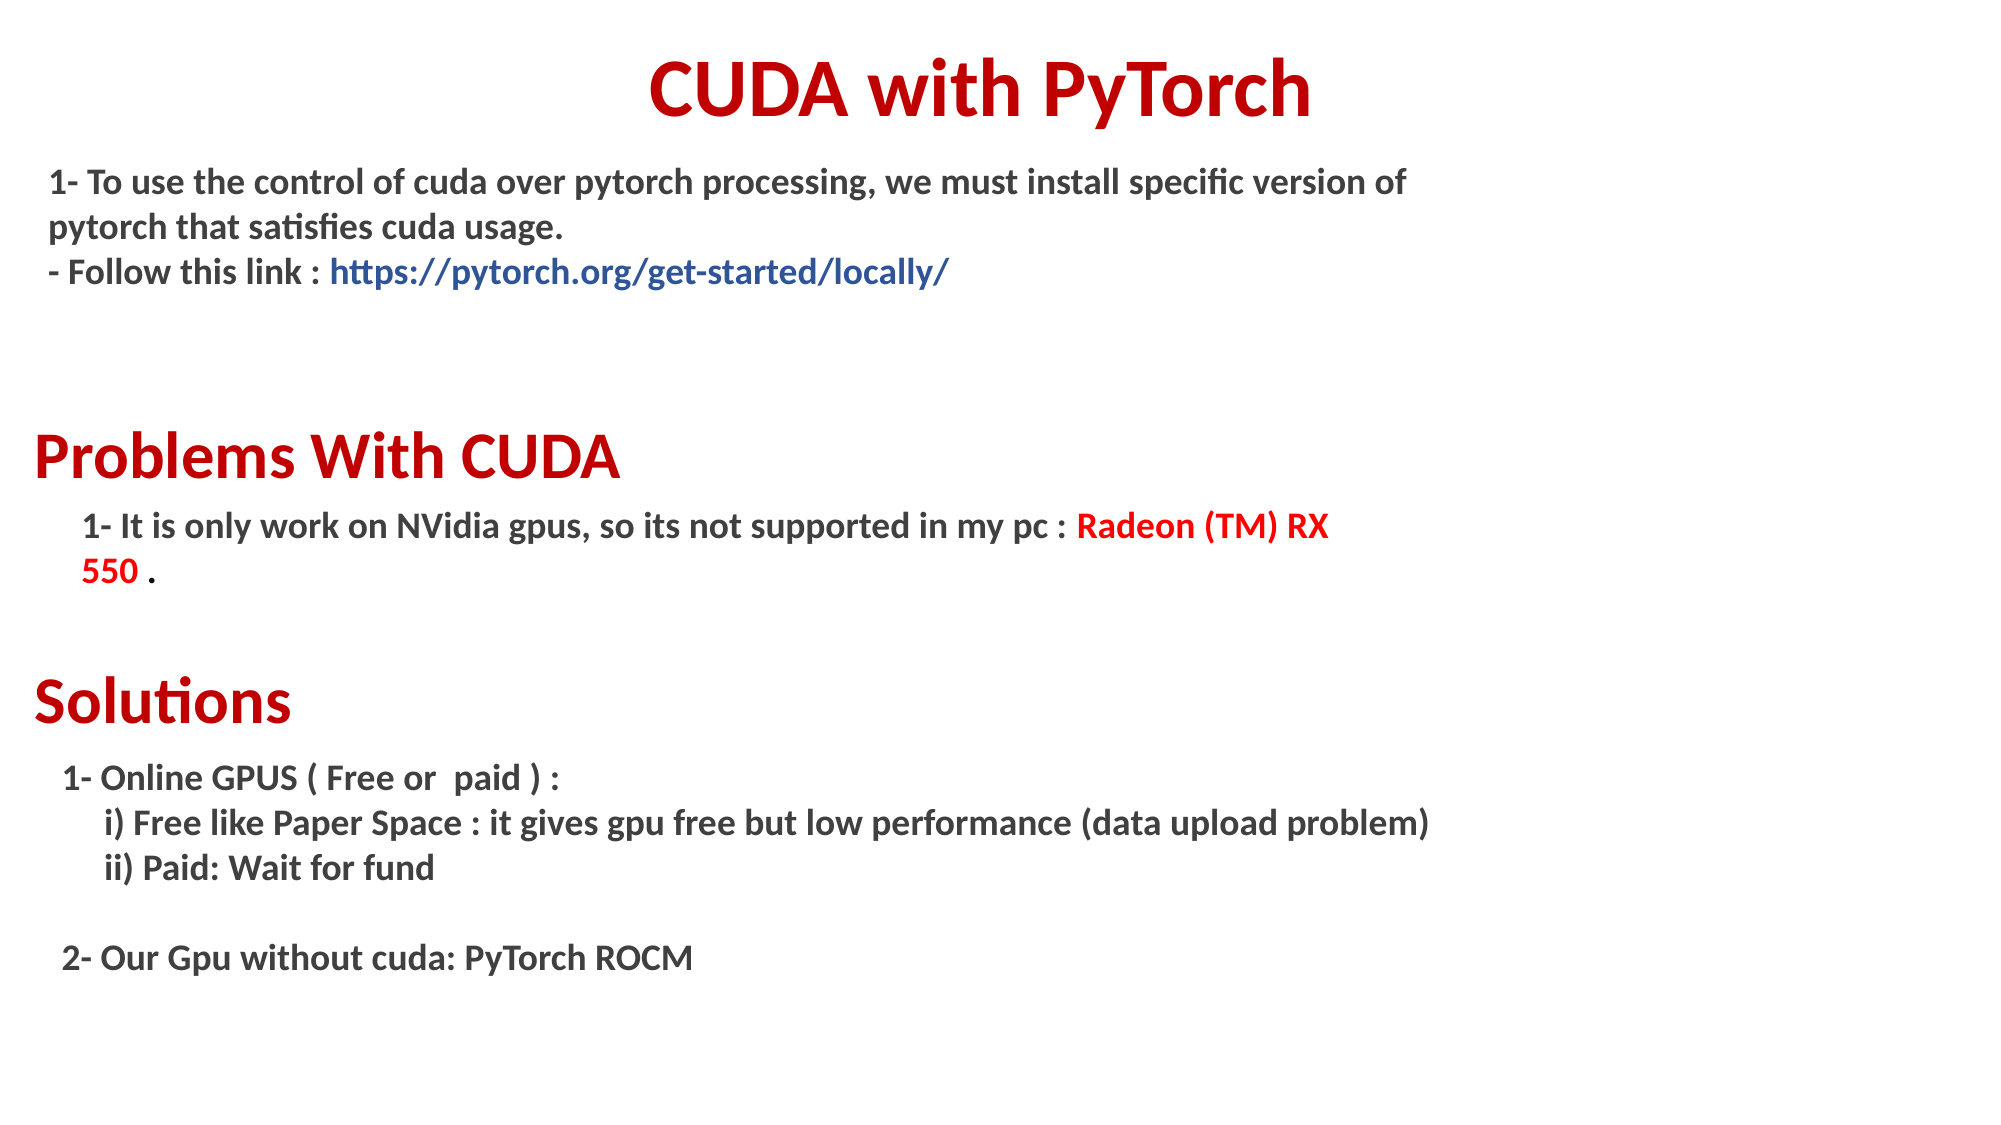

CUDA with PyTorch
1- To use the control of cuda over pytorch processing, we must install specific version of pytorch that satisfies cuda usage.
- Follow this link : https://pytorch.org/get-started/locally/
Problems With CUDA
1- It is only work on NVidia gpus, so its not supported in my pc : Radeon (TM) RX 550 .
Solutions
1- Online GPUS ( Free or  paid ) :
     i) Free like Paper Space : it gives gpu free but low performance (data upload problem)
     ii) Paid: Wait for fund
2- Our Gpu without cuda: PyTorch ROCM